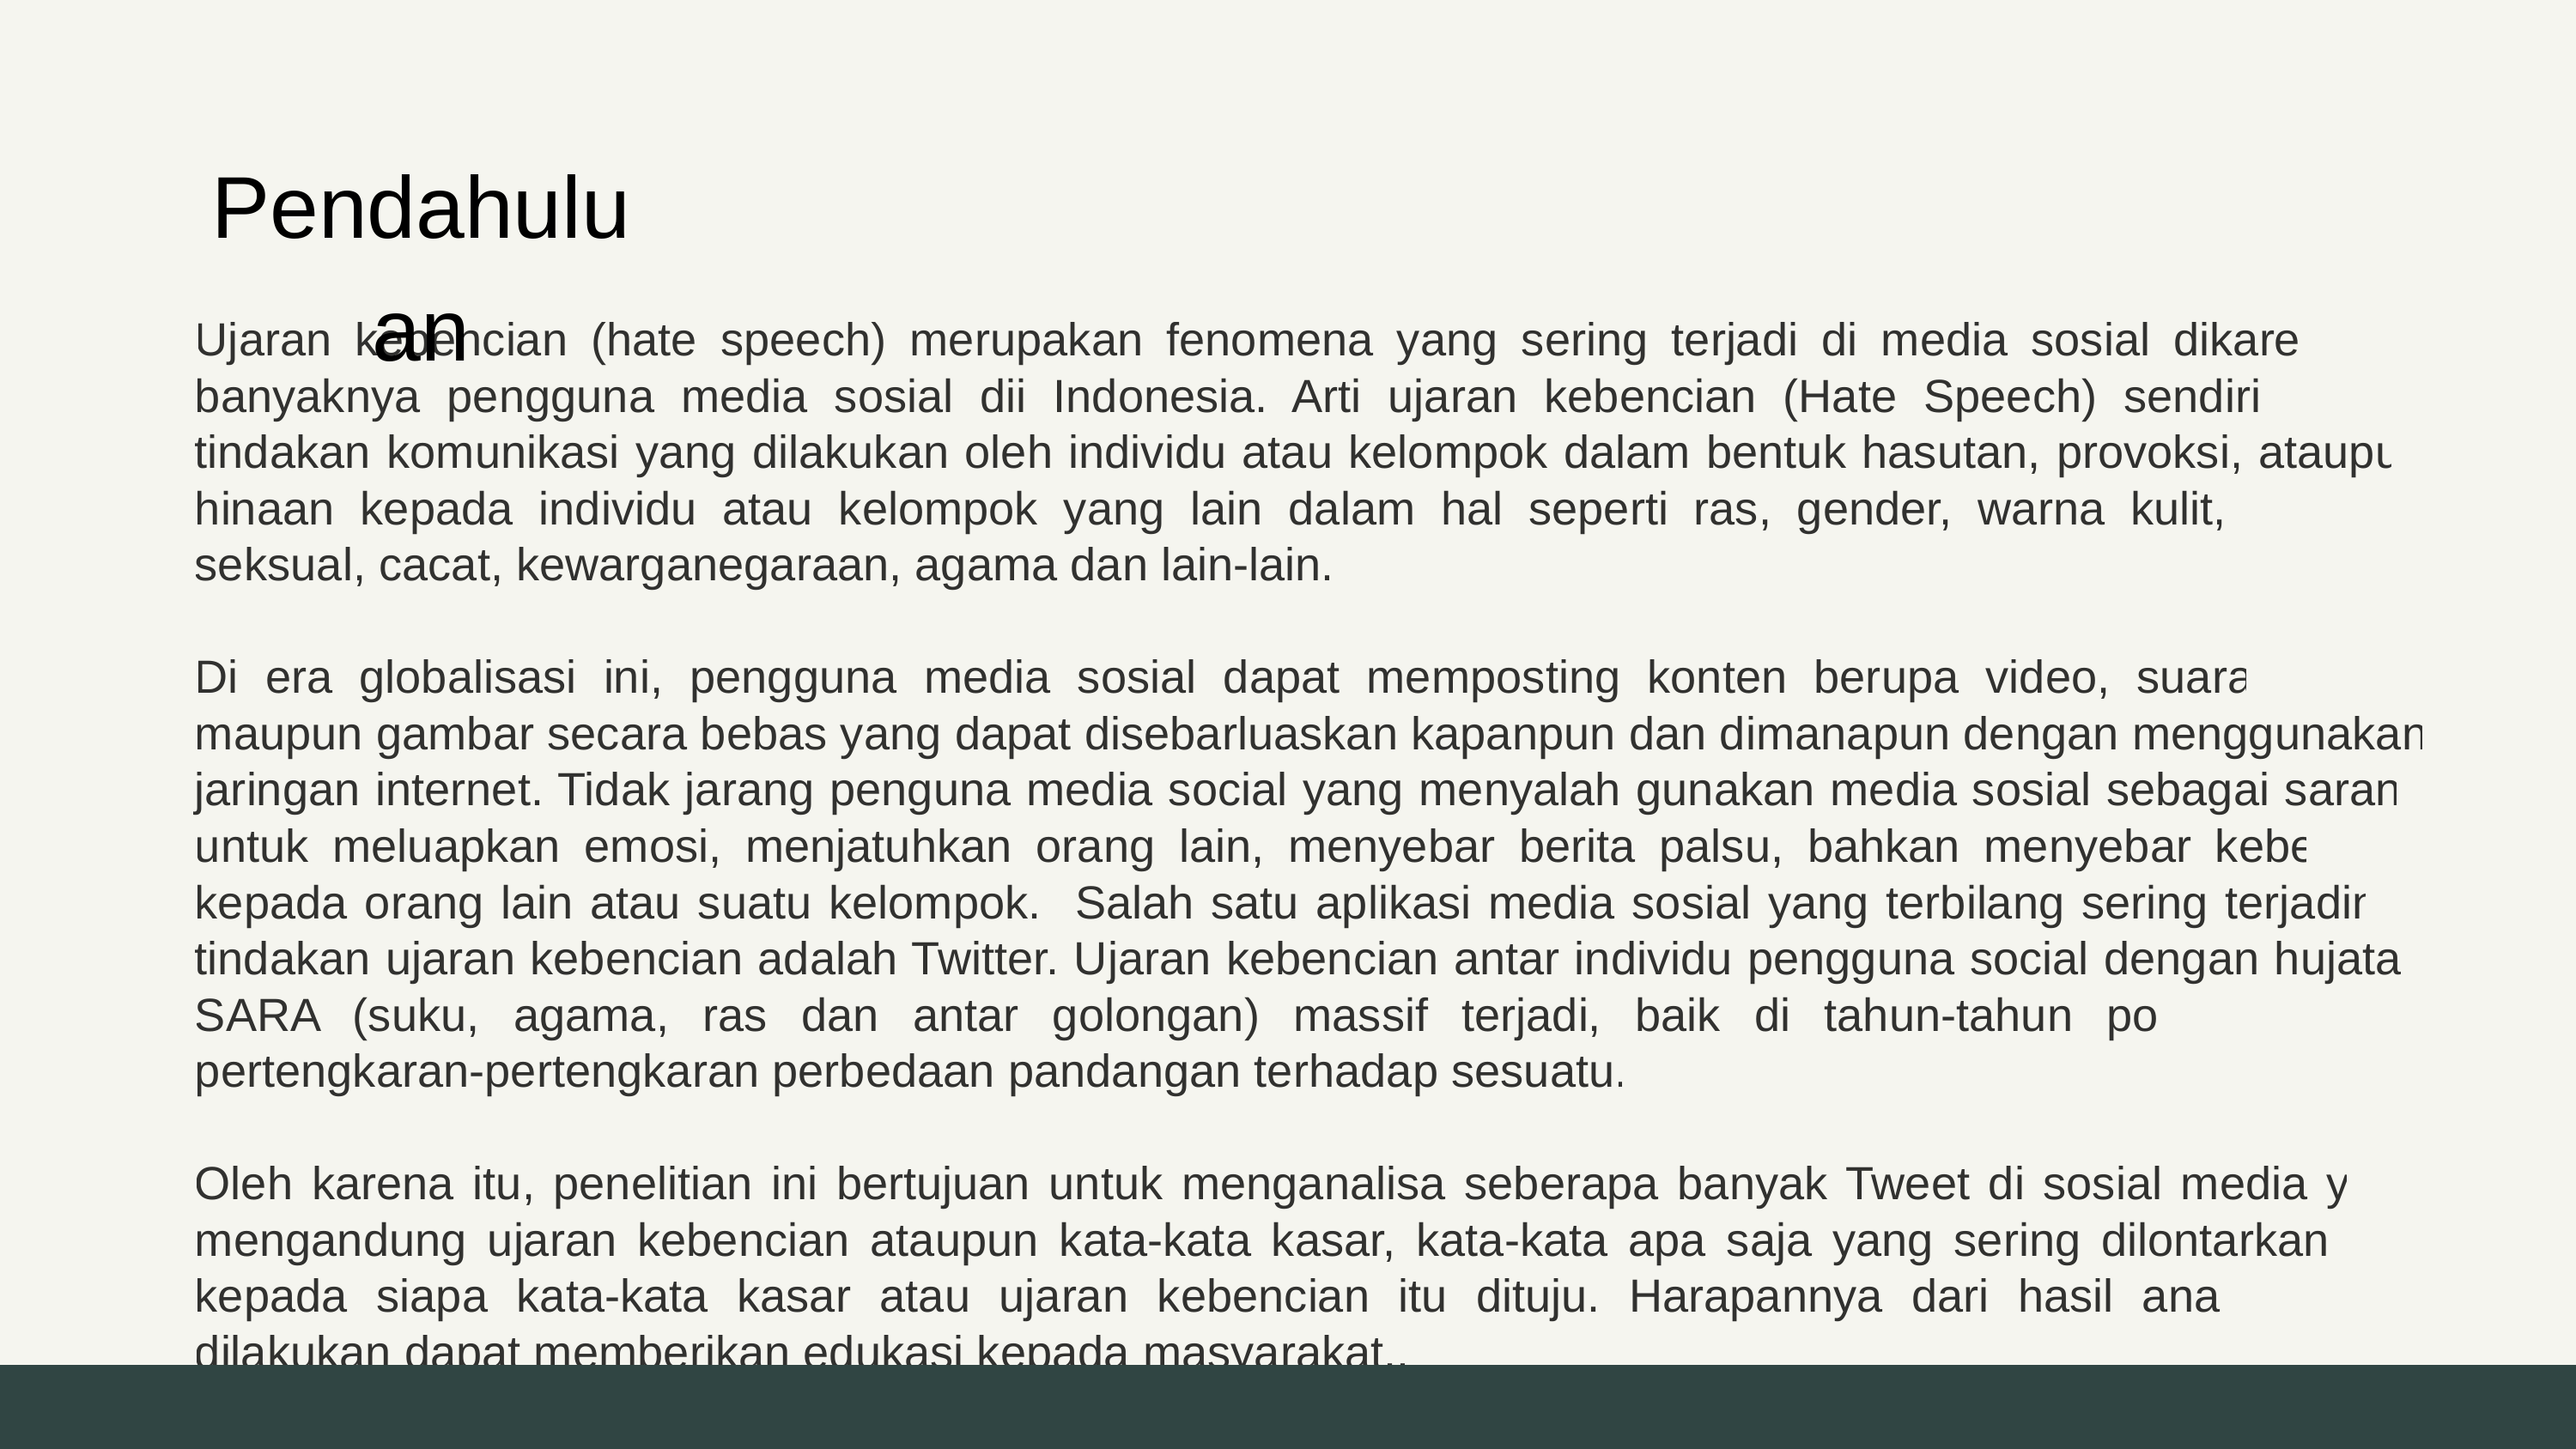

Pendahuluan
Ujaran kebencian (hate speech) merupakan fenomena yang sering terjadi di media sosial dikarenakan banyaknya pengguna media sosial dii Indonesia. Arti ujaran kebencian (Hate Speech) sendiri adalah tindakan komunikasi yang dilakukan oleh individu atau kelompok dalam bentuk hasutan, provoksi, ataupun hinaan kepada individu atau kelompok yang lain dalam hal seperti ras, gender, warna kulit, orientasi seksual, cacat, kewarganegaraan, agama dan lain-lain.

Di era globalisasi ini, pengguna media sosial dapat memposting konten berupa video, suara, tulisan maupun gambar secara bebas yang dapat disebarluaskan kapanpun dan dimanapun dengan menggunakan jaringan internet. Tidak jarang penguna media social yang menyalah gunakan media sosial sebagai sarana untuk meluapkan emosi, menjatuhkan orang lain, menyebar berita palsu, bahkan menyebar kebencian kepada orang lain atau suatu kelompok.  Salah satu aplikasi media sosial yang terbilang sering terjadinya tindakan ujaran kebencian adalah Twitter. Ujaran kebencian antar individu pengguna social dengan hujatan SARA (suku, agama, ras dan antar golongan) massif terjadi, baik di tahun-tahun politik maupun pertengkaran-pertengkaran perbedaan pandangan terhadap sesuatu.

Oleh karena itu, penelitian ini bertujuan untuk menganalisa seberapa banyak Tweet di sosial media yang mengandung ujaran kebencian ataupun kata-kata kasar, kata-kata apa saja yang sering dilontarkan dan kepada siapa kata-kata kasar atau ujaran kebencian itu dituju. Harapannya dari hasil analisis yang dilakukan dapat memberikan edukasi kepada masyarakat..